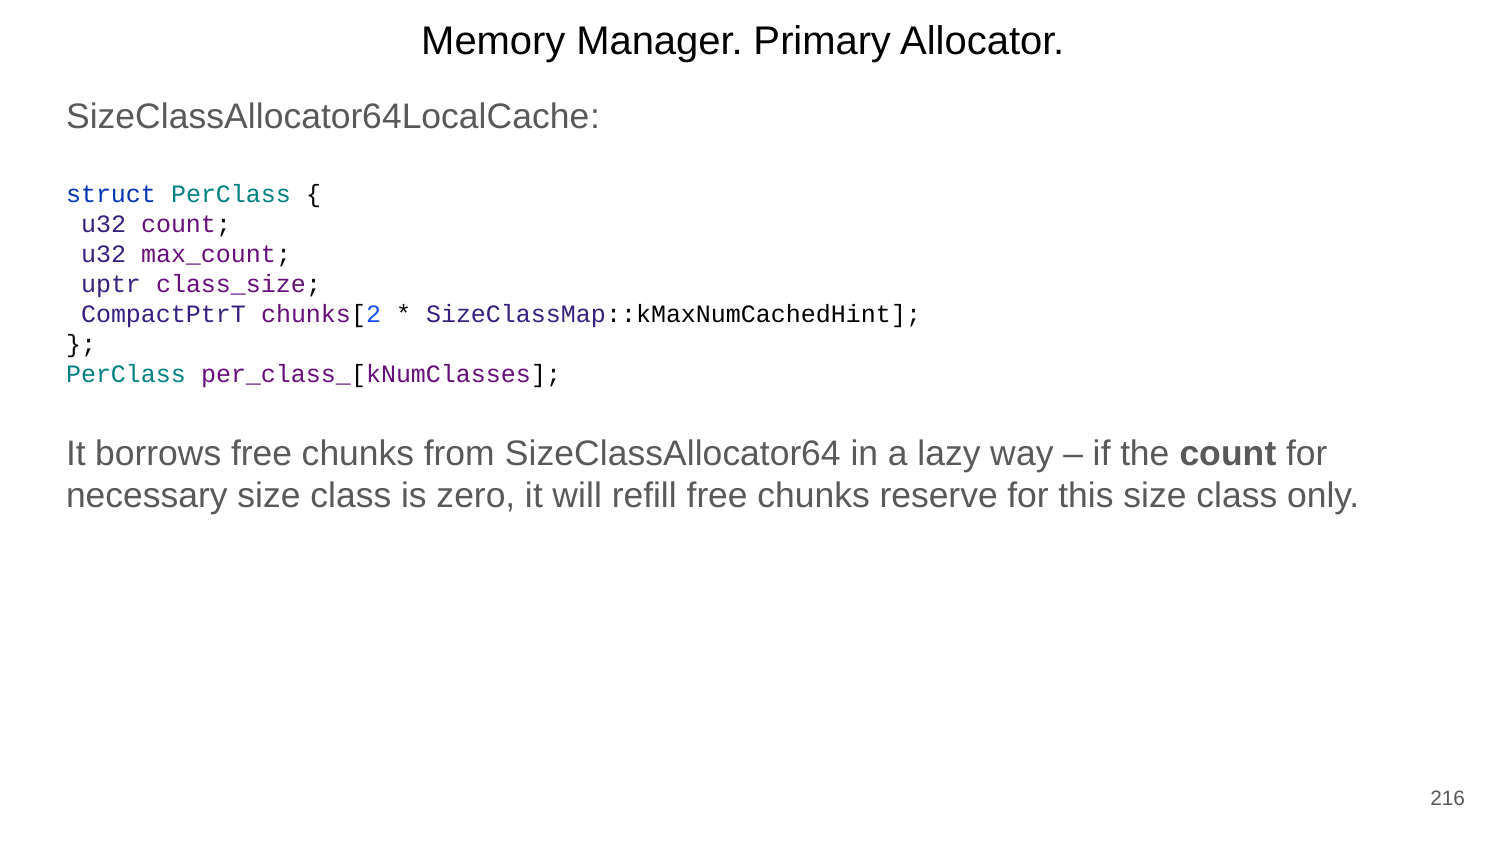

Memory Manager. Primary Allocator.
SizeClassAllocator64LocalCache:

struct PerClass {
 u32 count;
 u32 max_count;
 uptr class_size;
 CompactPtrT chunks[2 * SizeClassMap::kMaxNumCachedHint];
};
PerClass per_class_[kNumClasses];

It borrows free chunks from SizeClassAllocator64 in a lazy way – if the count for necessary size class is zero, it will refill free chunks reserve for this size class only.
216